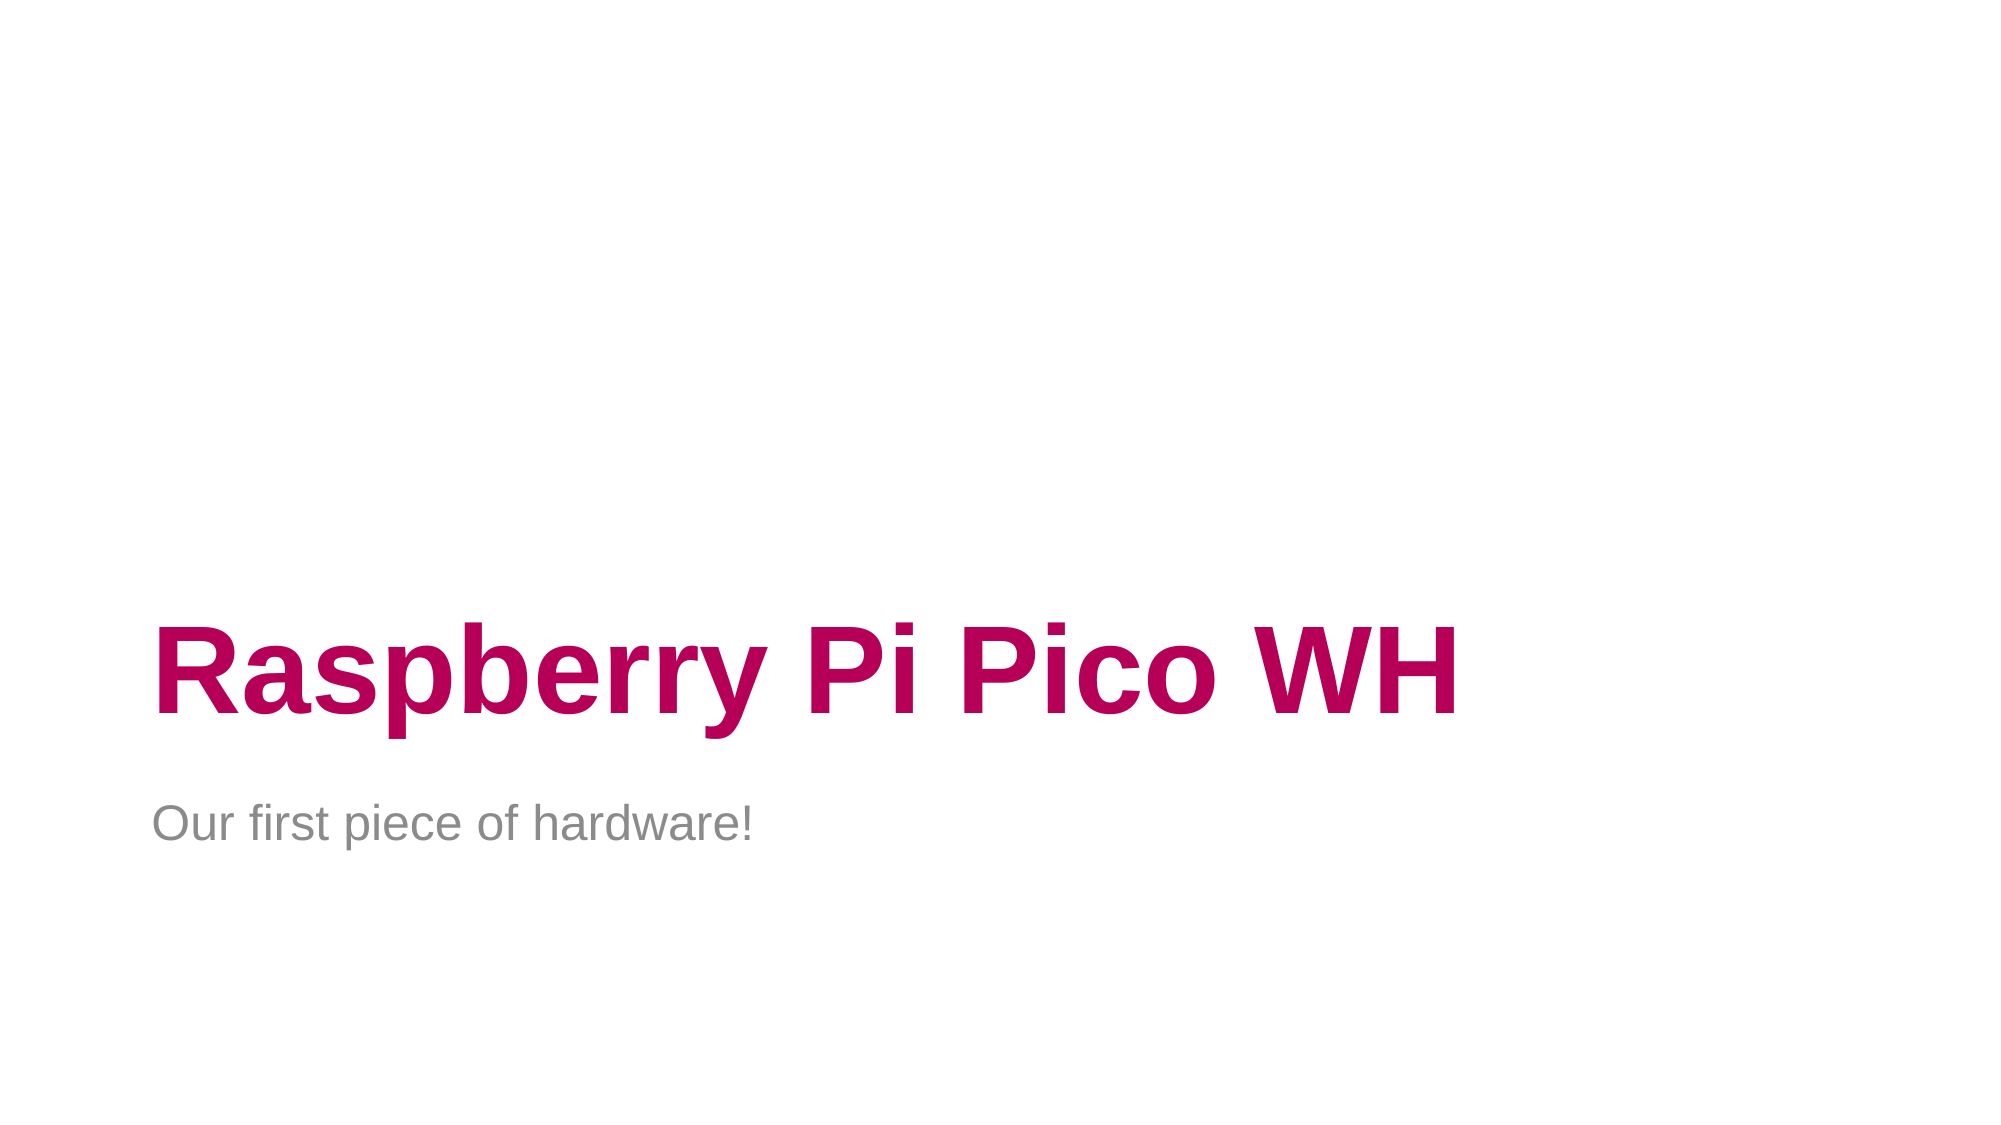

# Raspberry Pi Pico WH
Our first piece of hardware!